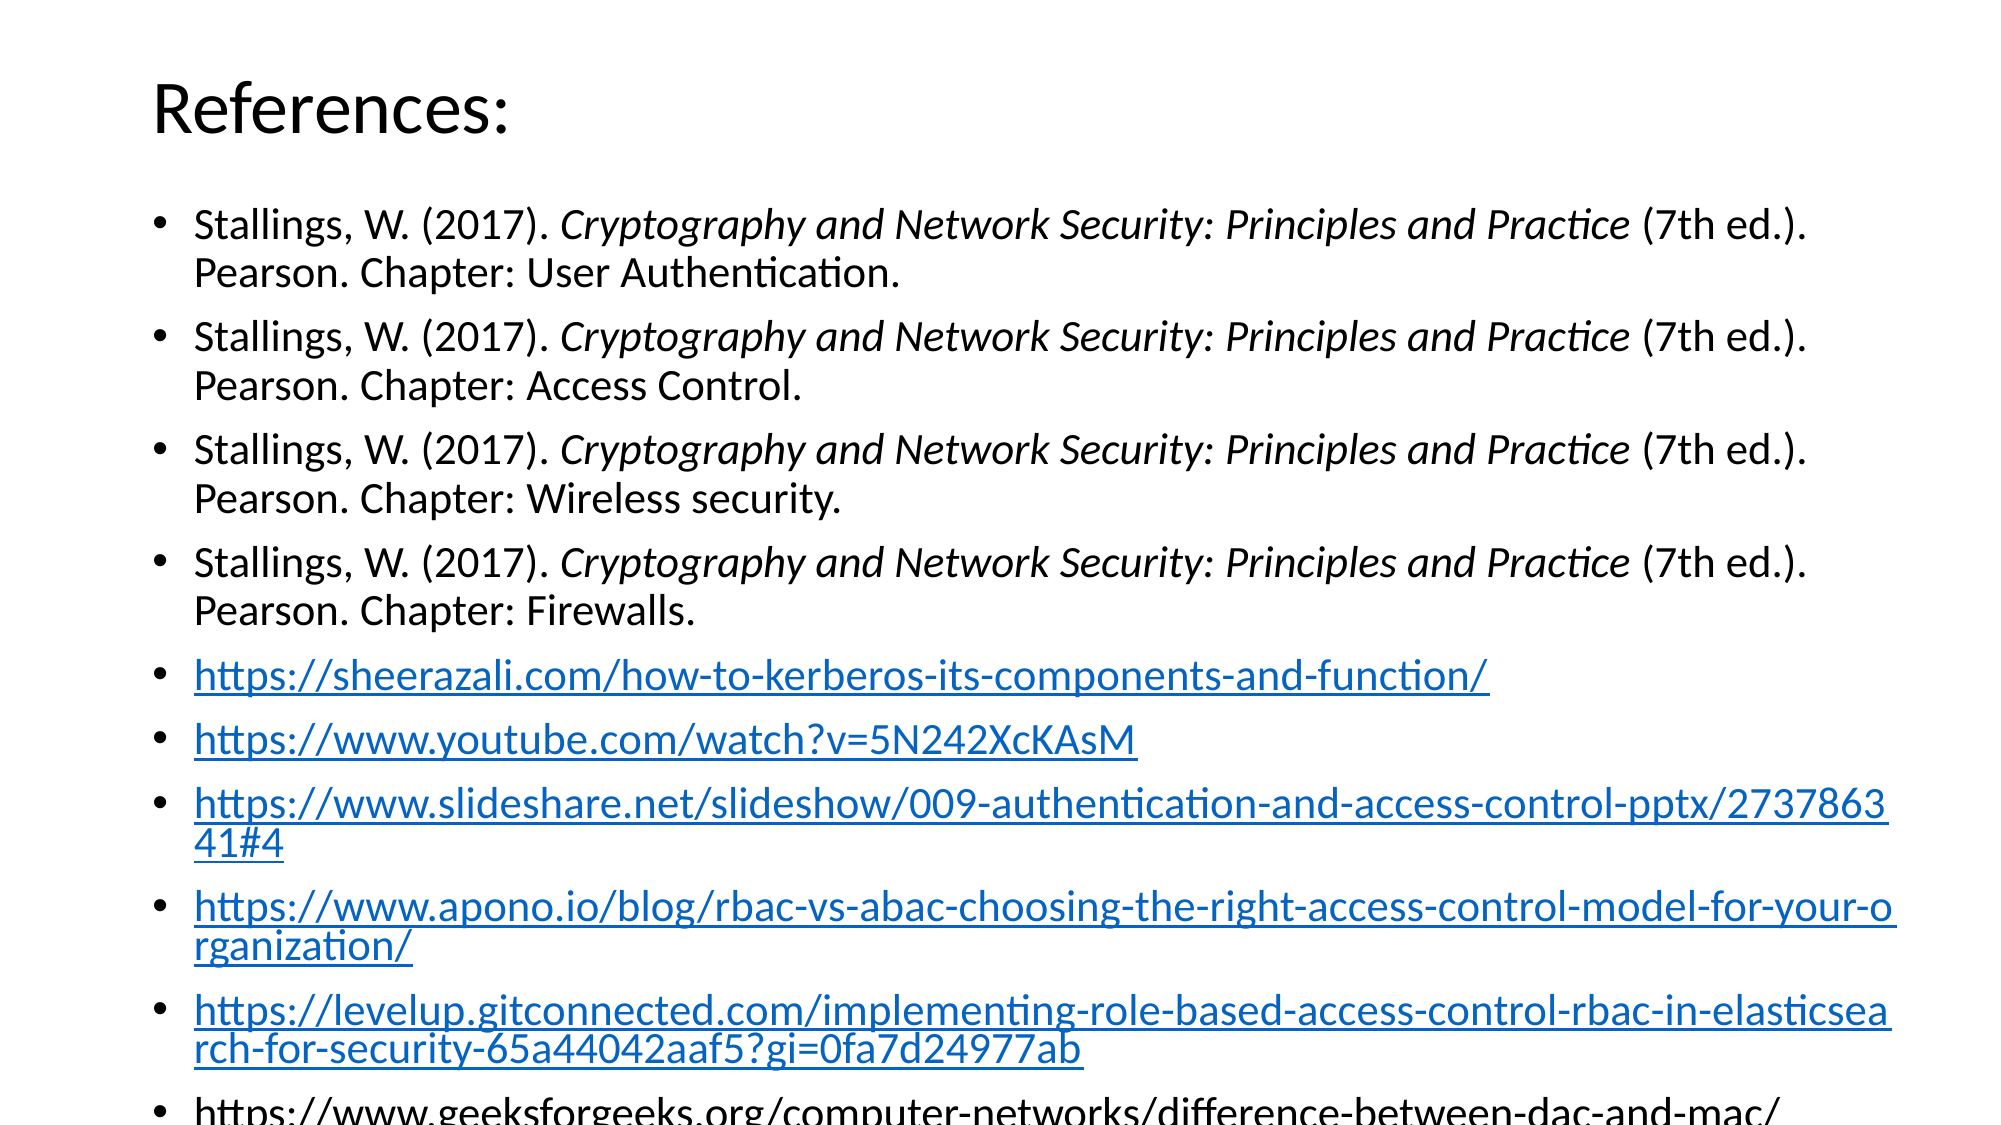

# References:
Stallings, W. (2017). Cryptography and Network Security: Principles and Practice (7th ed.). Pearson. Chapter: User Authentication.
Stallings, W. (2017). Cryptography and Network Security: Principles and Practice (7th ed.). Pearson. Chapter: Access Control.
Stallings, W. (2017). Cryptography and Network Security: Principles and Practice (7th ed.). Pearson. Chapter: Wireless security.
Stallings, W. (2017). Cryptography and Network Security: Principles and Practice (7th ed.). Pearson. Chapter: Firewalls.
https://sheerazali.com/how-to-kerberos-its-components-and-function/
https://www.youtube.com/watch?v=5N242XcKAsM
https://www.slideshare.net/slideshow/009-authentication-and-access-control-pptx/273786341#4
https://www.apono.io/blog/rbac-vs-abac-choosing-the-right-access-control-model-for-your-organization/
https://levelup.gitconnected.com/implementing-role-based-access-control-rbac-in-elasticsearch-for-security-65a44042aaf5?gi=0fa7d24977ab
https://www.geeksforgeeks.org/computer-networks/difference-between-dac-and-mac/